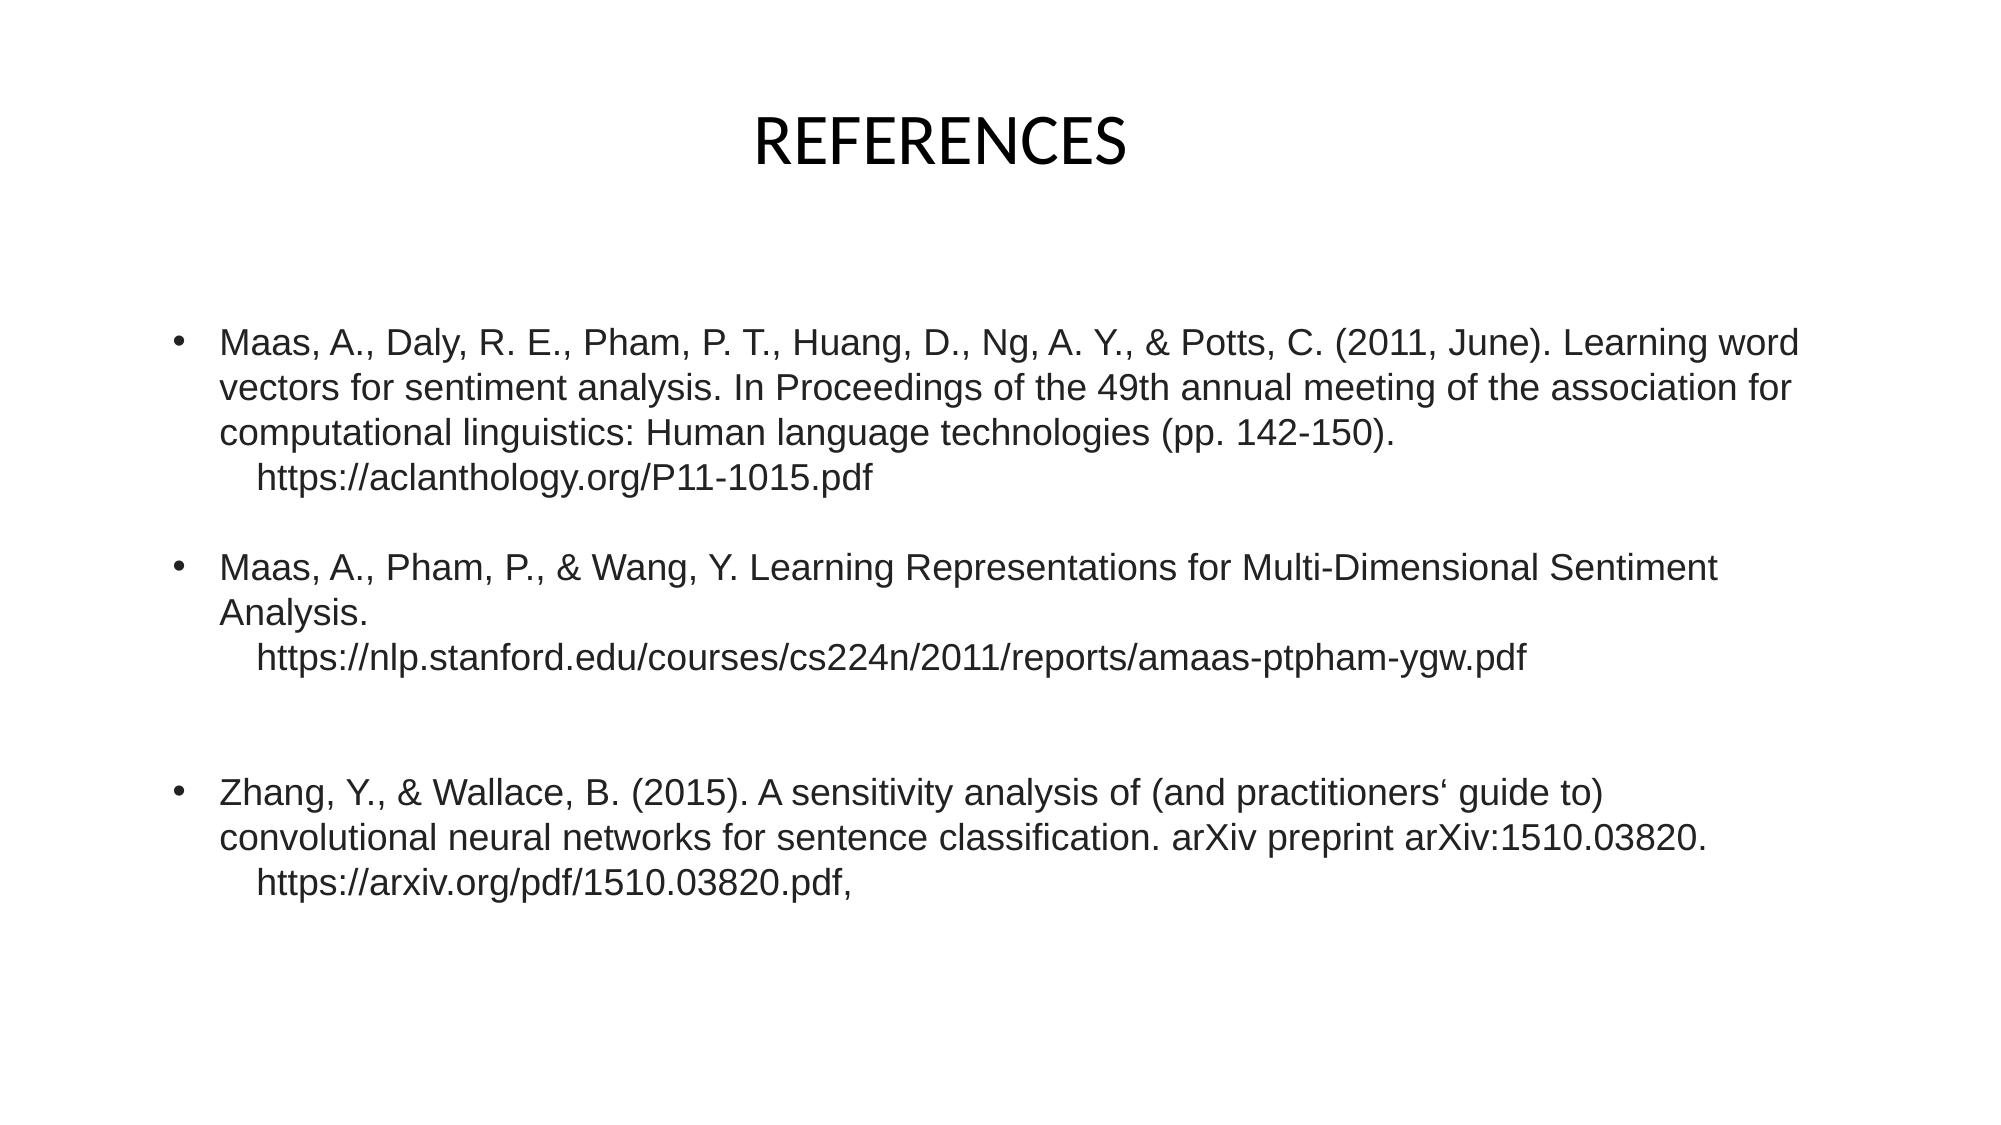

REFERENCES
Maas, A., Daly, R. E., Pham, P. T., Huang, D., Ng, A. Y., & Potts, C. (2011, June). Learning word vectors for sentiment analysis. In Proceedings of the 49th annual meeting of the association for computational linguistics: Human language technologies (pp. 142-150).
        https://aclanthology.org/P11-1015.pdf

Maas, A., Pham, P., & Wang, Y. Learning Representations for Multi-Dimensional Sentiment Analysis.
        https://nlp.stanford.edu/courses/cs224n/2011/reports/amaas-ptpham-ygw.pdf

Zhang, Y., & Wallace, B. (2015). A sensitivity analysis of (and practitioners‘ guide to) convolutional neural networks for sentence classification. arXiv preprint arXiv:1510.03820.
        https://arxiv.org/pdf/1510.03820.pdf,